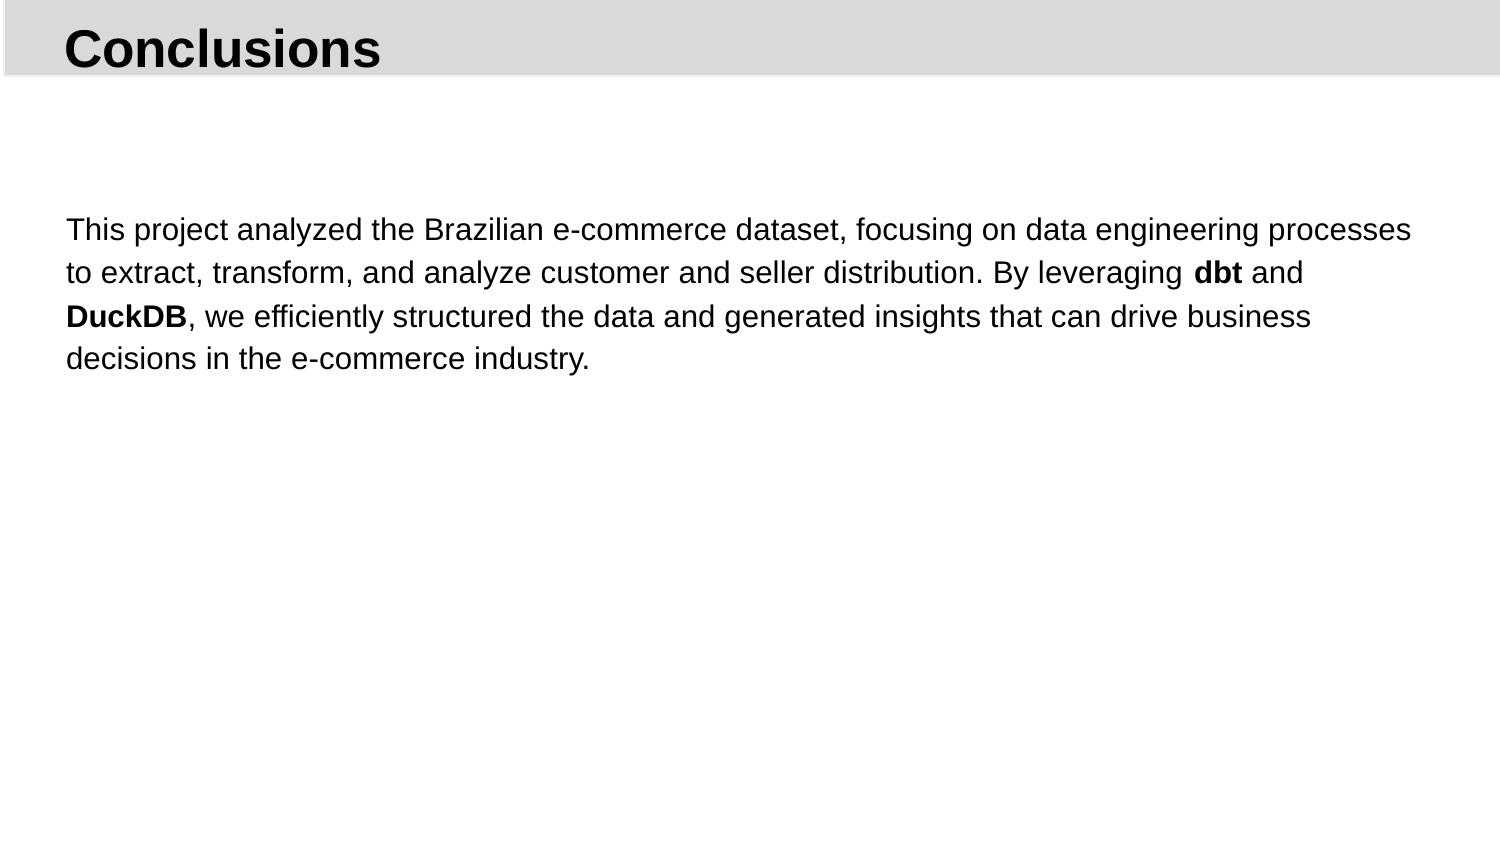

# Conclusions

This project analyzed the Brazilian e-commerce dataset, focusing on data engineering processes to extract, transform, and analyze customer and seller distribution. By leveraging dbt and DuckDB, we efficiently structured the data and generated insights that can drive business decisions in the e-commerce industry.